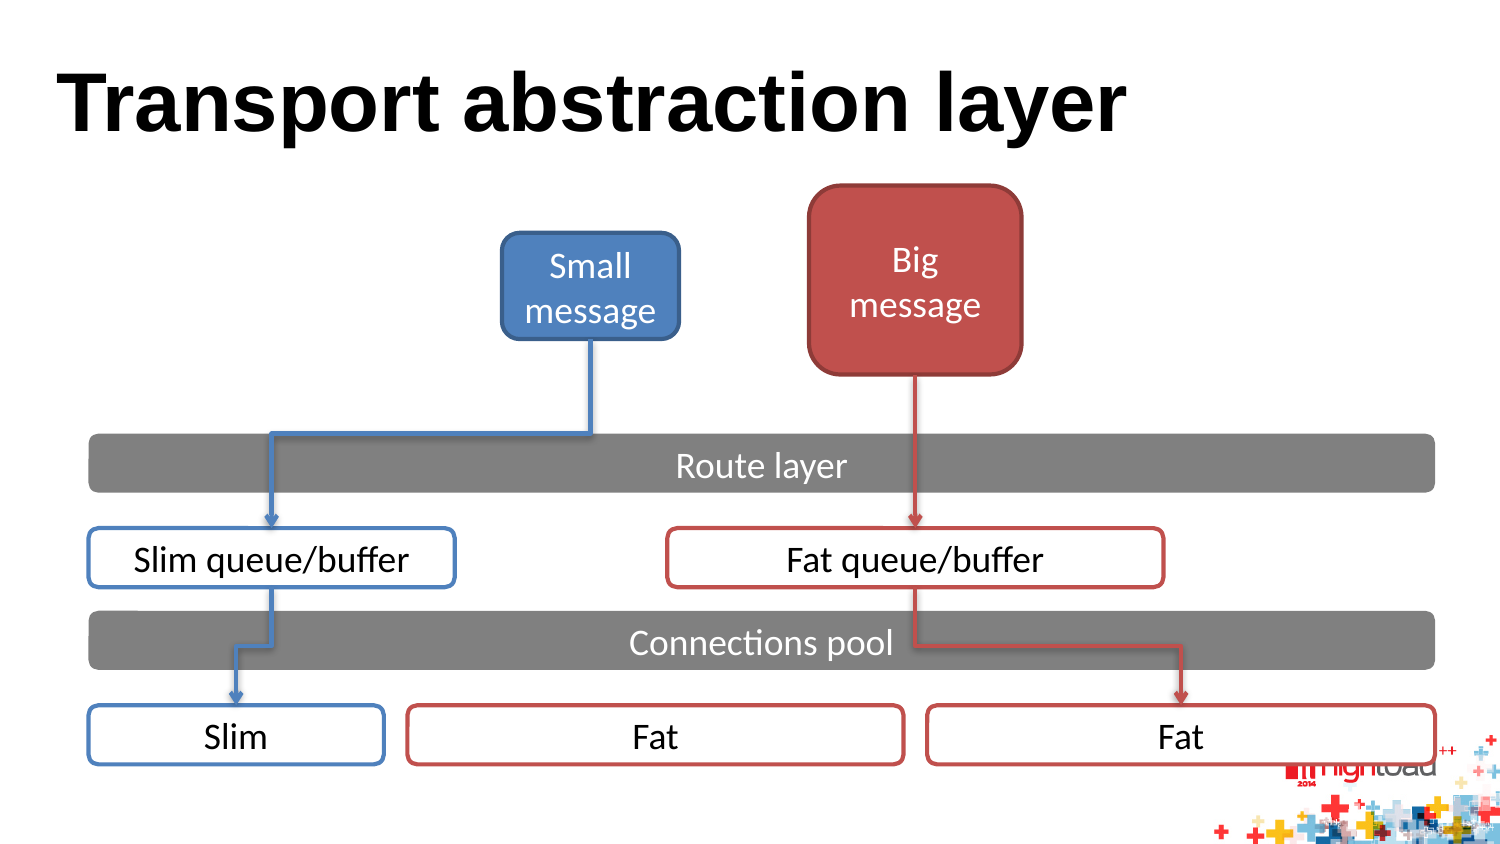

# Transport abstraction layer
Big message
Small message
Route layer
Slim queue/buffer
Fat queue/buffer
Connections pool
Slim
Fat
Fat